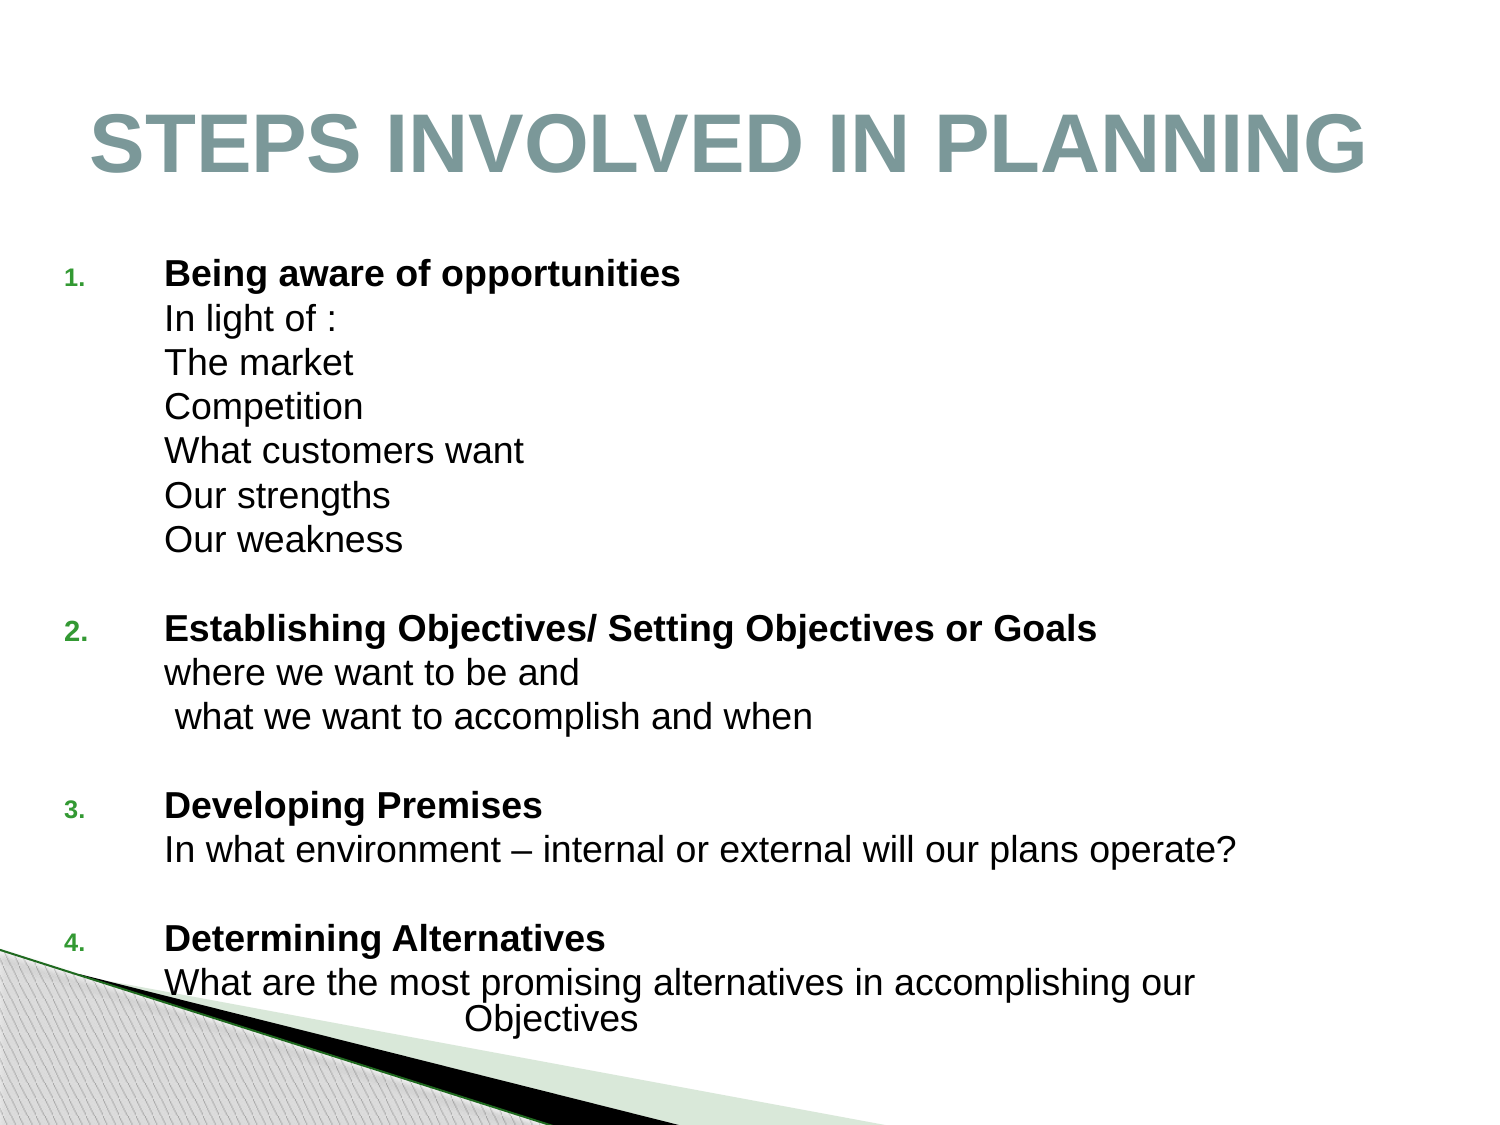

# STEPS INVOLVED IN PLANNING
Being aware of opportunities
	In light of :
	The market
	Competition
	What customers want
	Our strengths
	Our weakness

2.	Establishing Objectives/ Setting Objectives or Goals
	where we want to be and
	 what we want to accomplish and when

Developing Premises
	In what environment – internal or external will our plans operate?

Determining Alternatives
	What are the most promising alternatives in accomplishing our 				Objectives